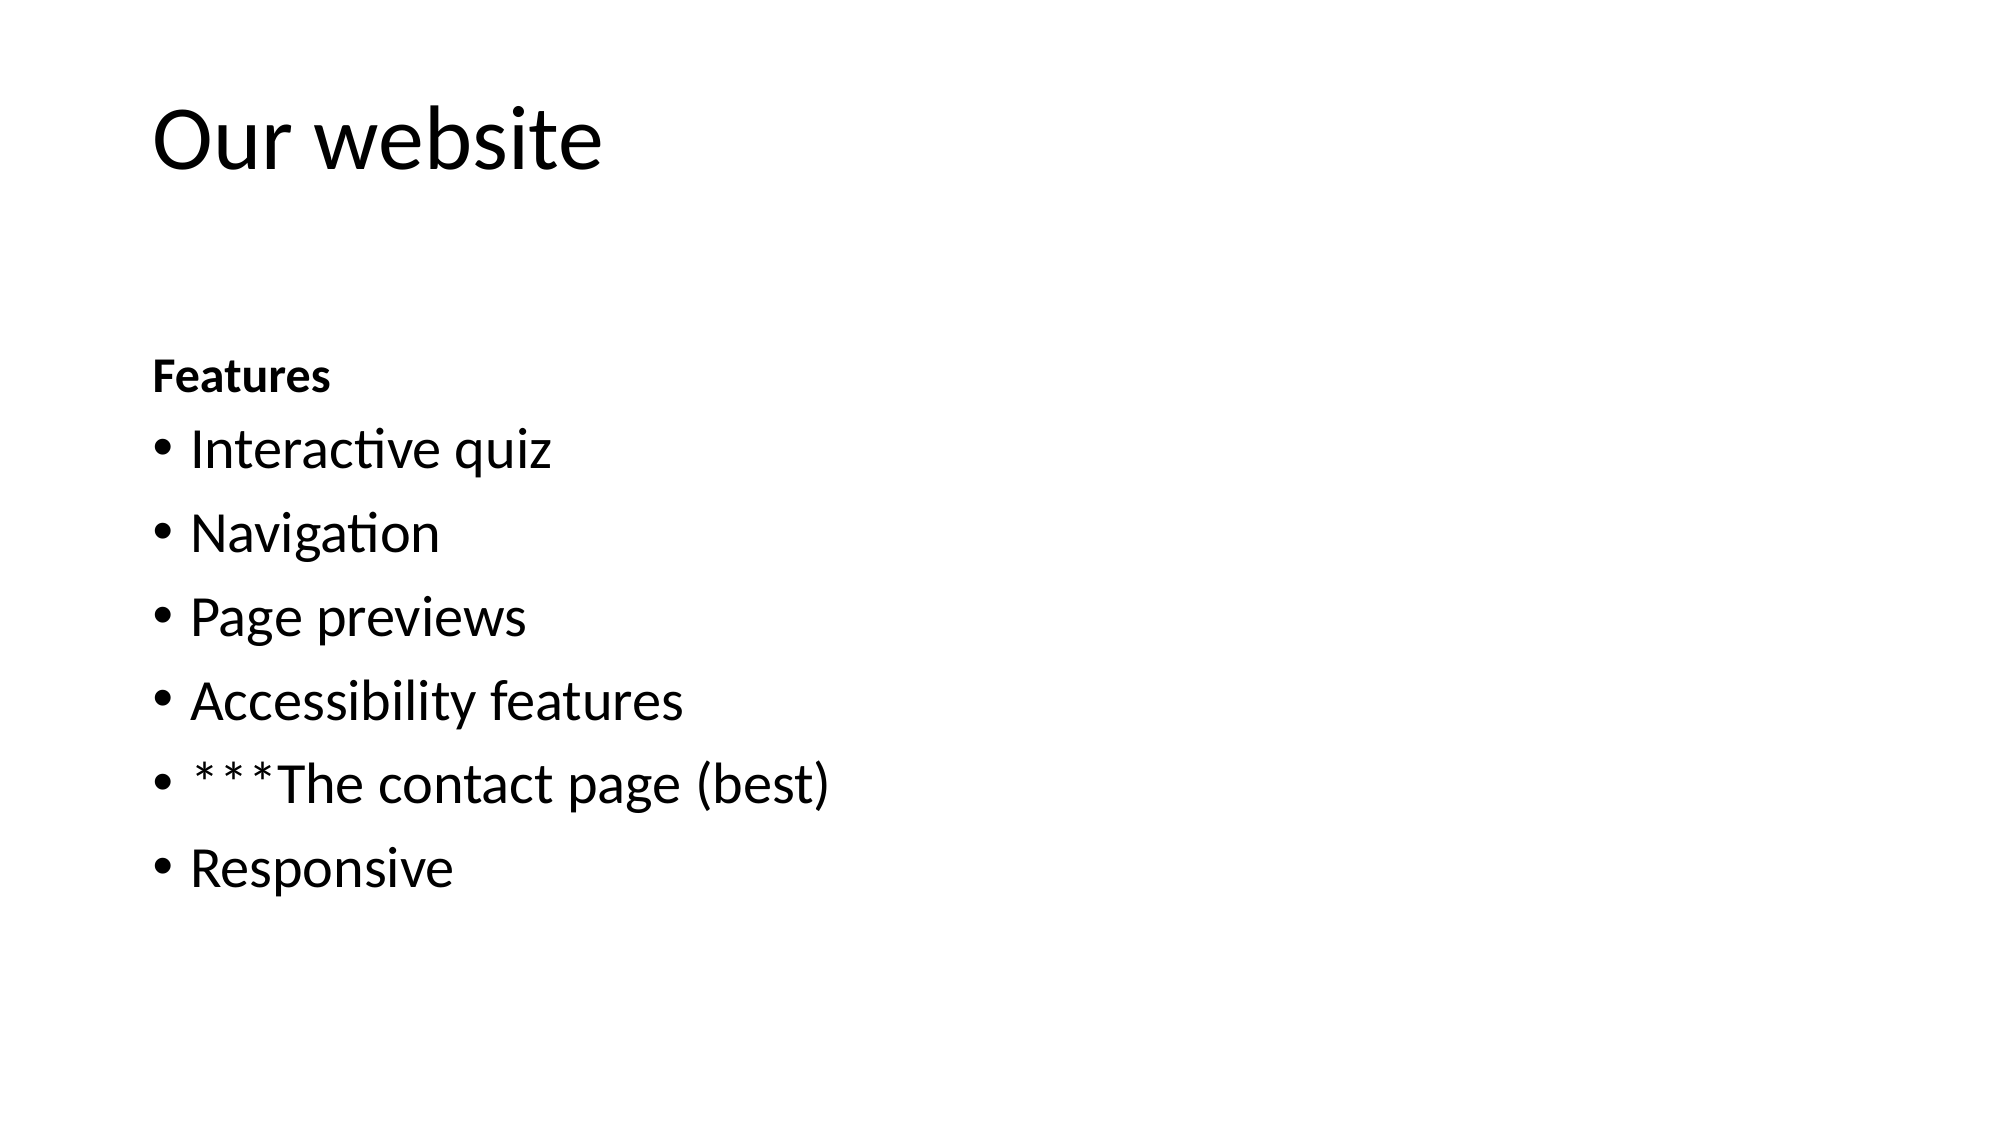

# Our website
Features
Interactive quiz
Navigation
Page previews
Accessibility features
***The contact page (best)
Responsive